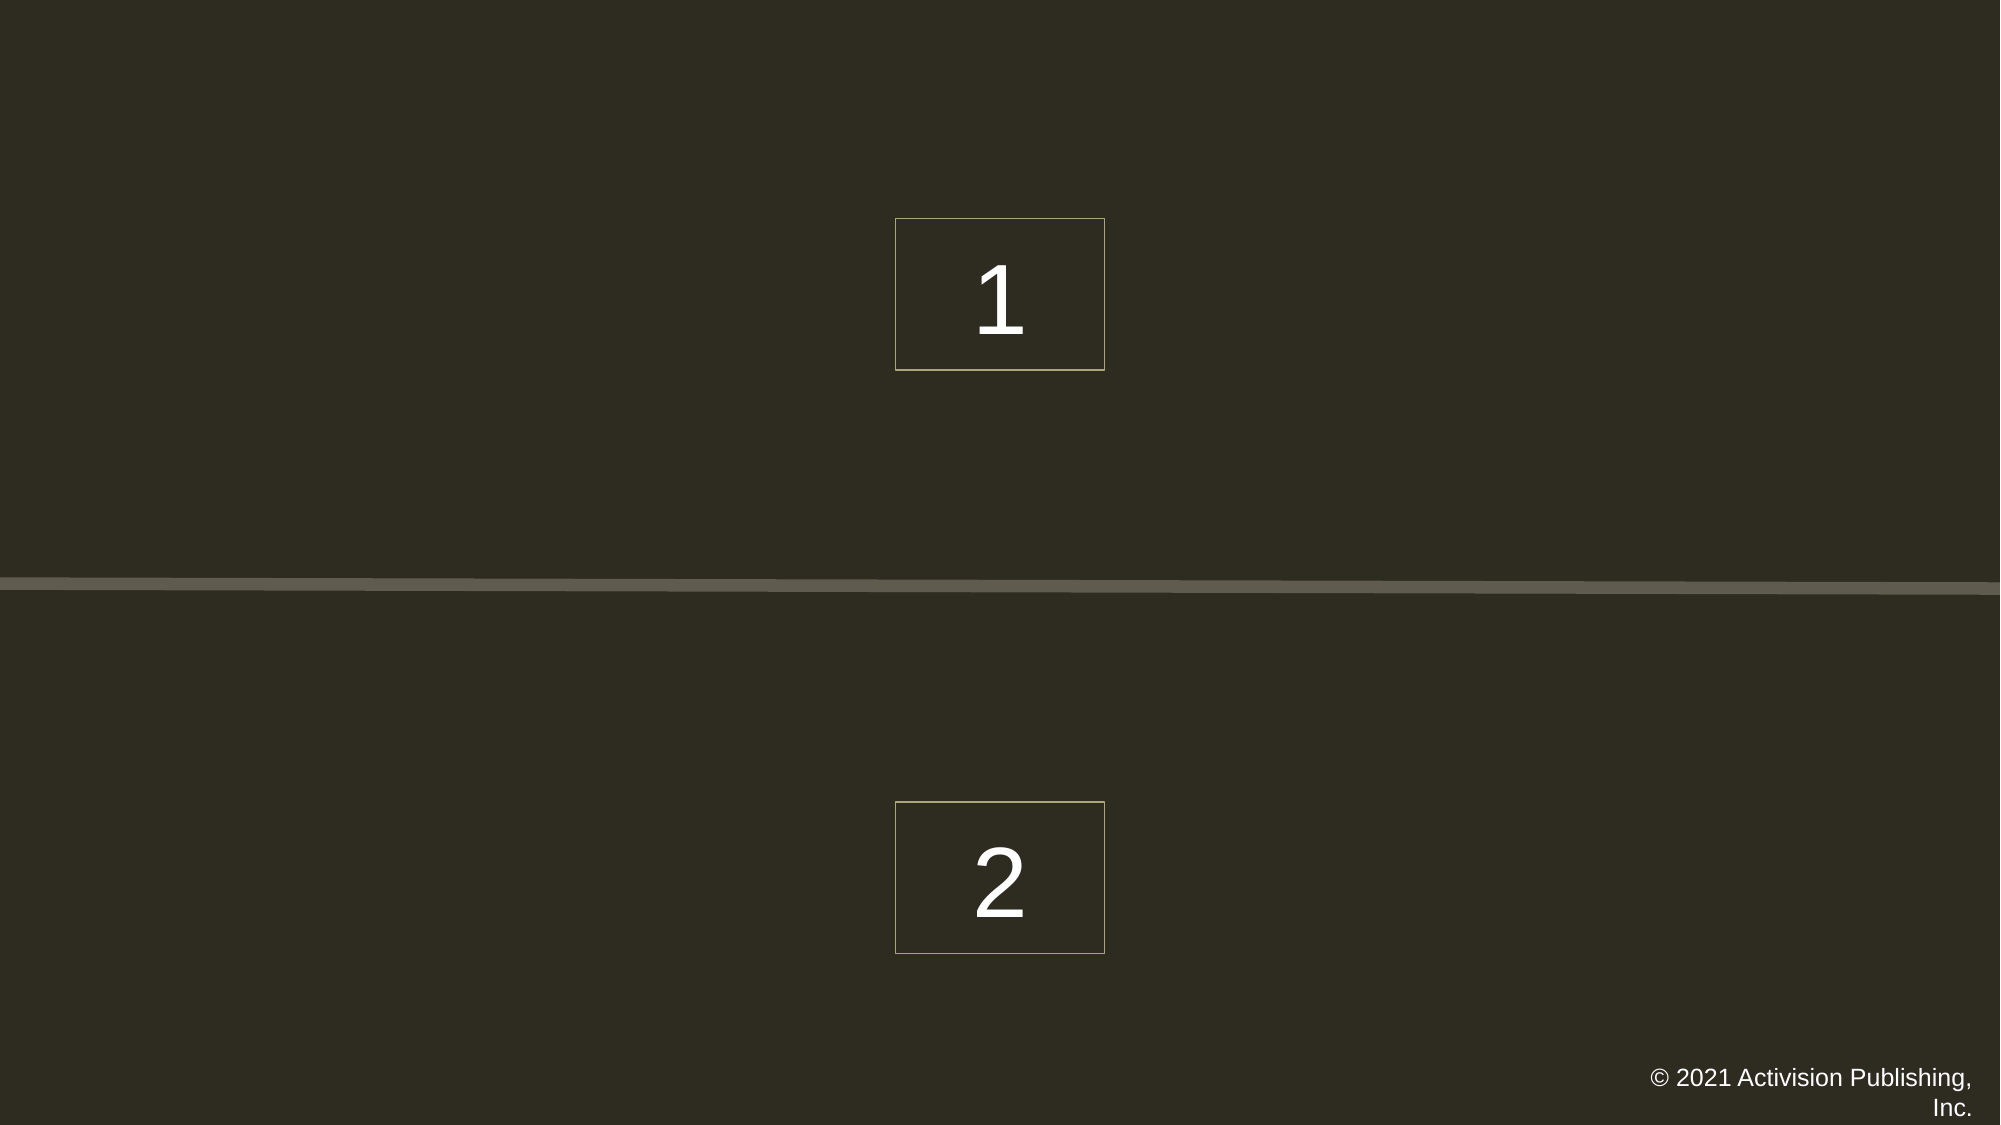

1
2
© 2021 Activision Publishing, Inc.